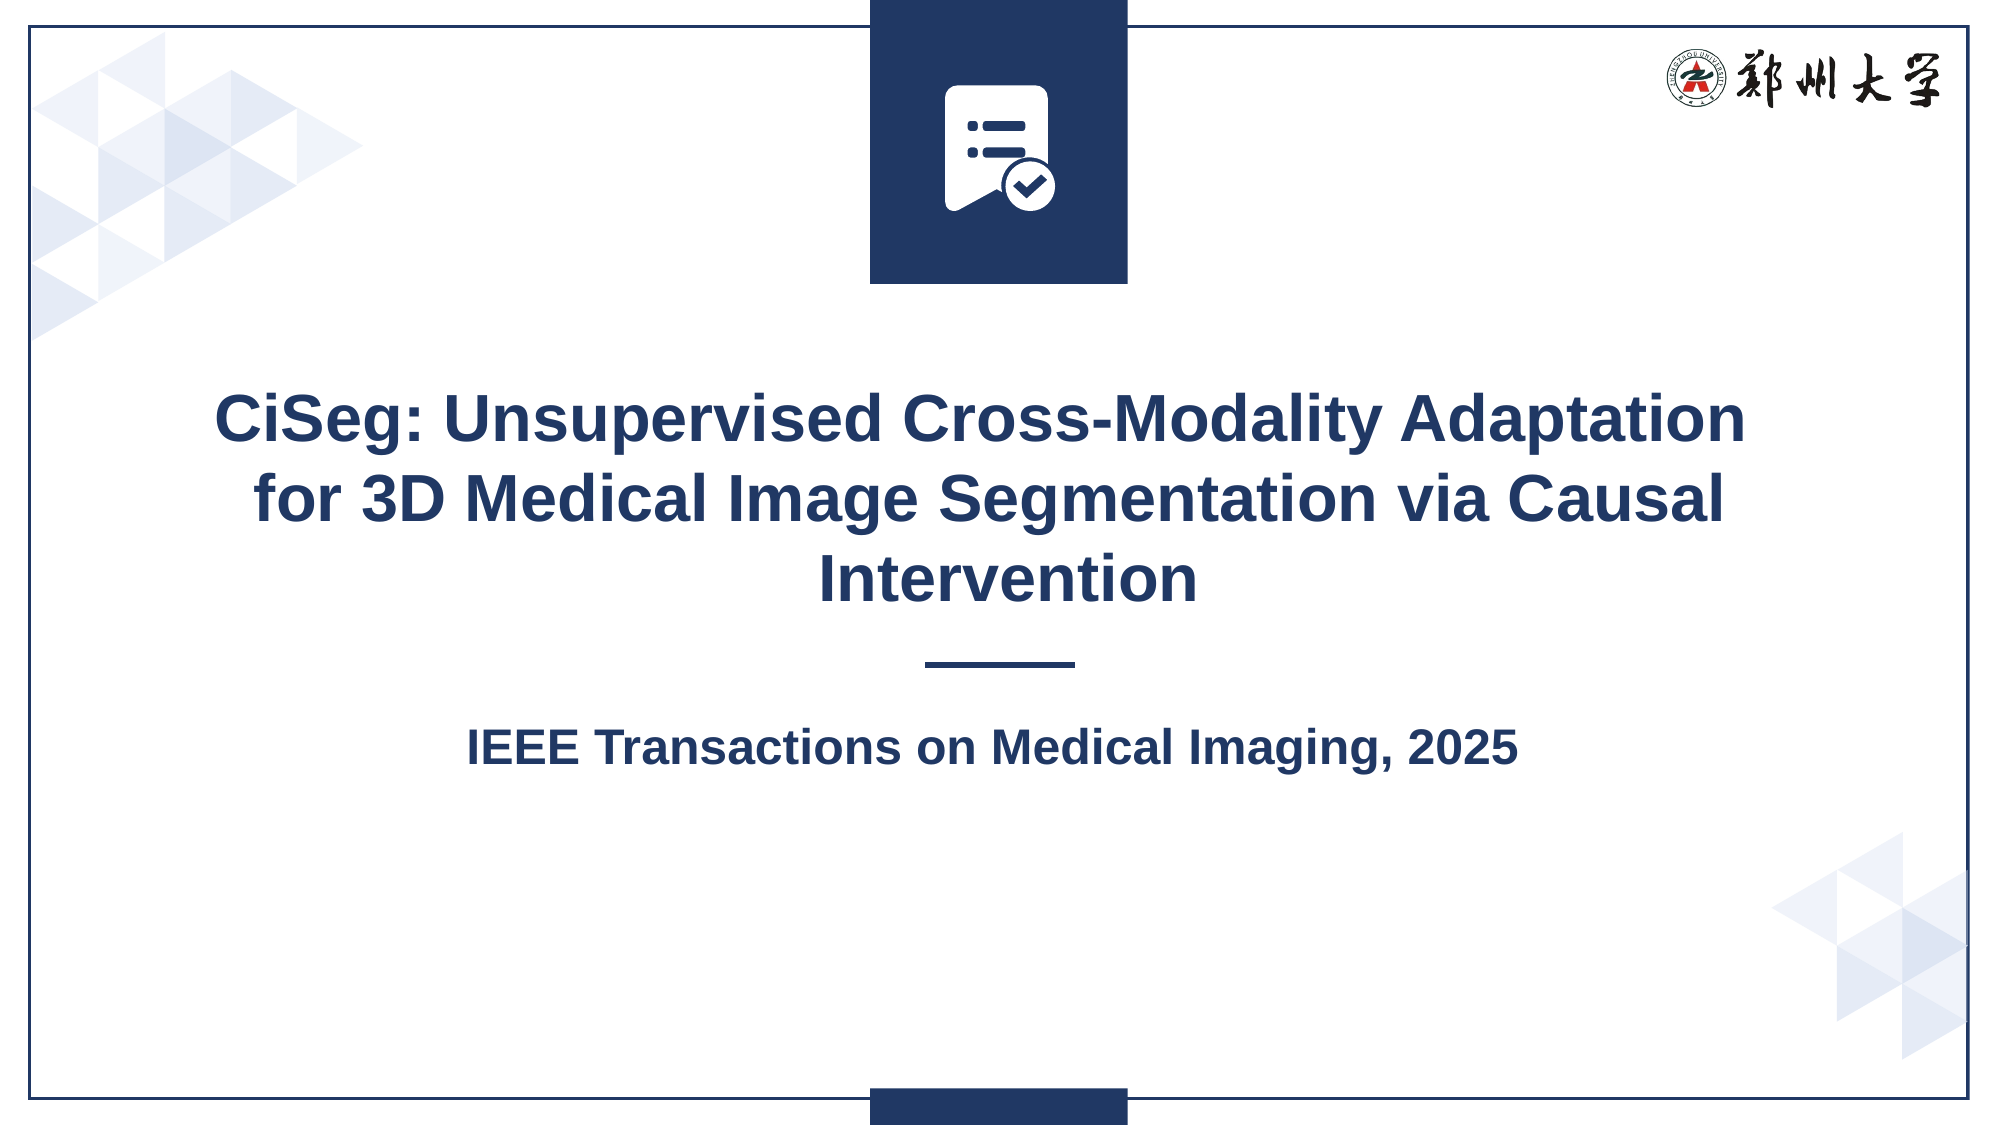

CiSeg: Unsupervised Cross-Modality Adaptation
for 3D Medical Image Segmentation via Causal
 Intervention
IEEE Transactions on Medical Imaging, 2025